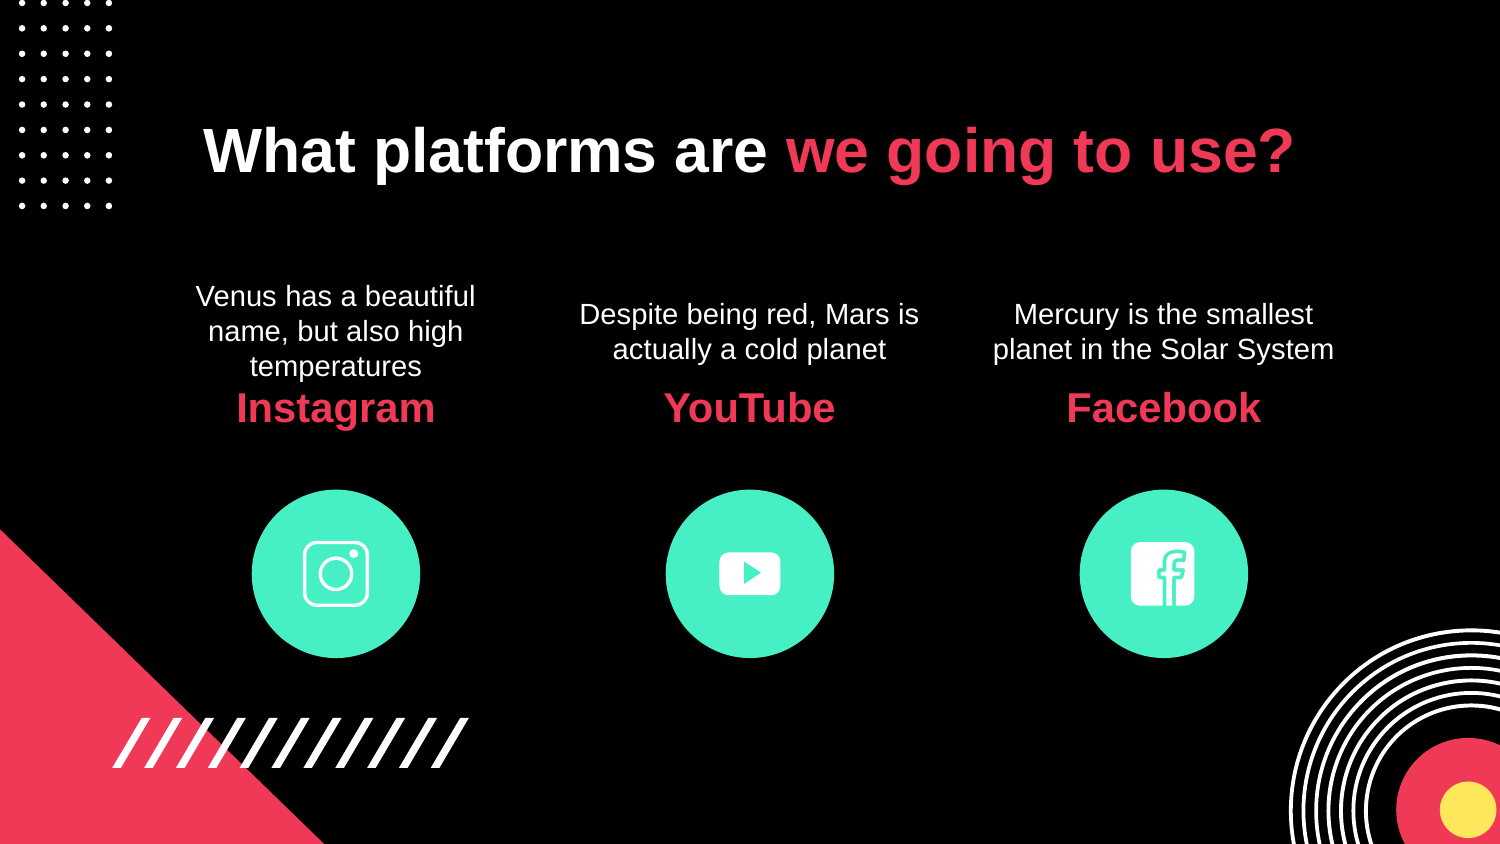

What platforms are we going to use?
Despite being red, Mars is actually a cold planet
Mercury is the smallest planet in the Solar System
Venus has a beautiful name, but also high temperatures
# Instagram
YouTube
Facebook